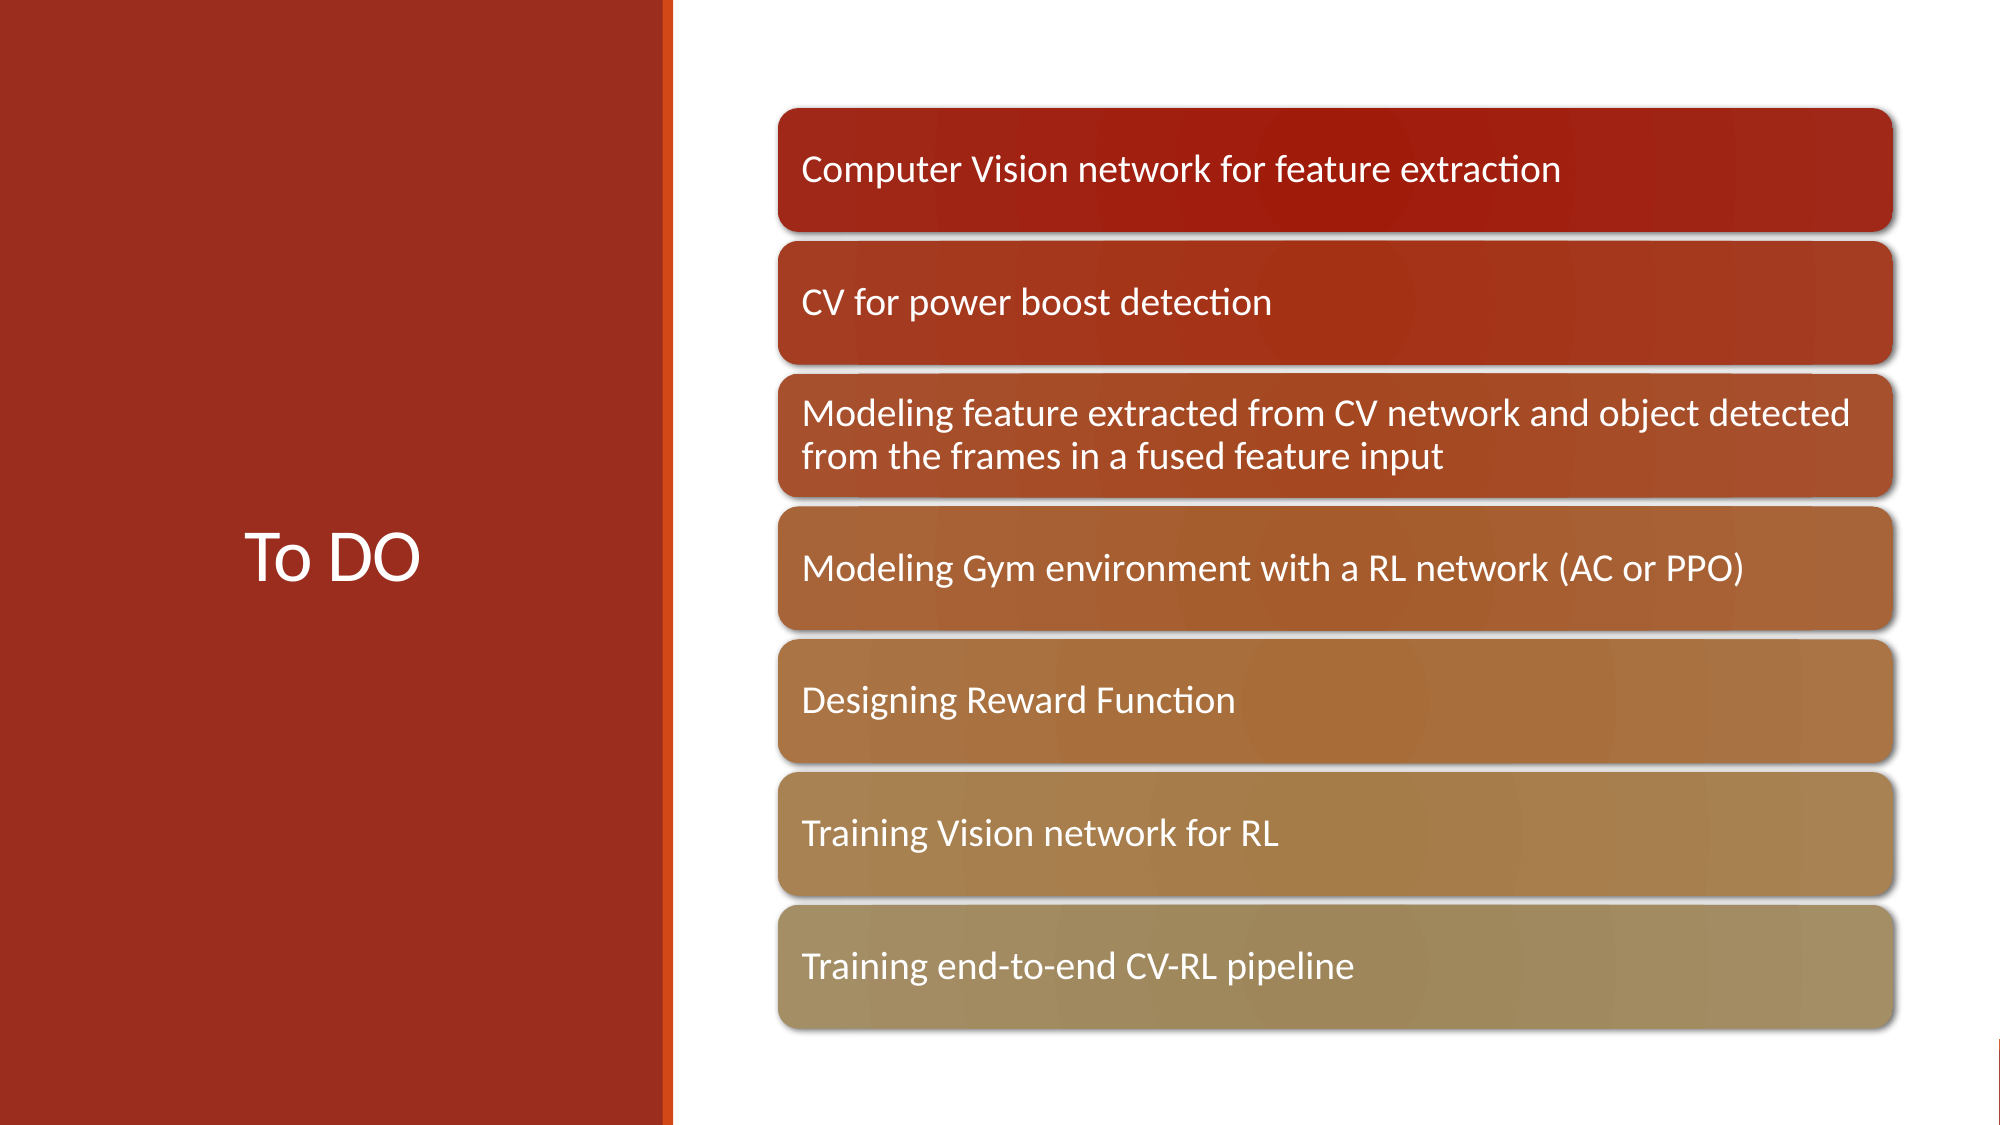

# To DO
Computer Vision network for feature extraction
CV for power boost detection
Modeling feature extracted from CV network and object detected from the frames in a fused feature input
Modeling Gym environment with a RL network (AC or PPO)
Designing Reward Function
Training Vision network for RL
Training end-to-end CV-RL pipeline